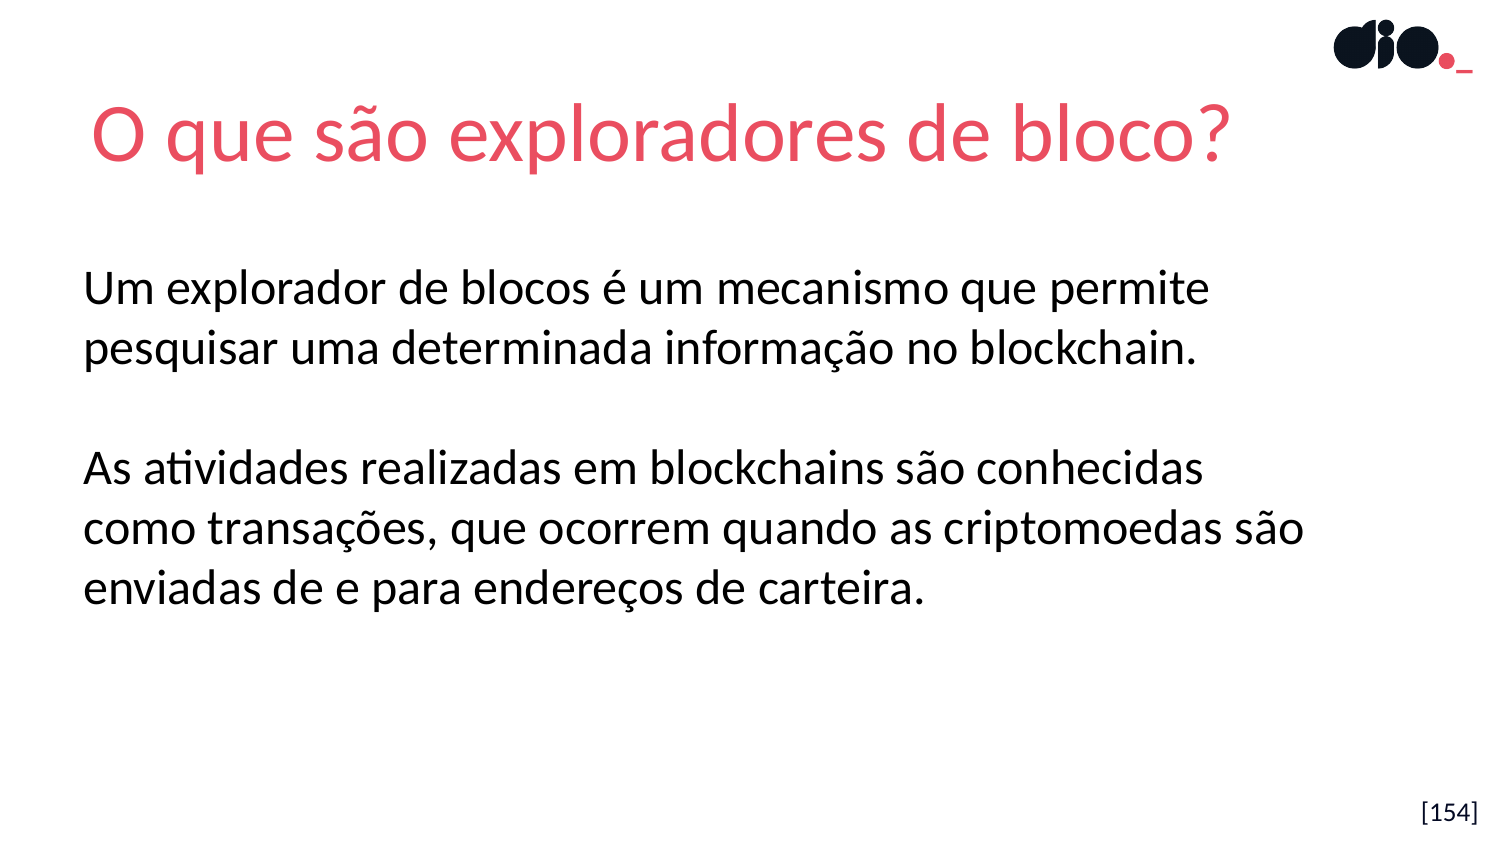

O que são exploradores de bloco?

Um explorador de blocos é um mecanismo que permite pesquisar uma determinada informação no blockchain.

As atividades realizadas em blockchains são conhecidas como transações, que ocorrem quando as criptomoedas são enviadas de e para endereços de carteira.
[154]